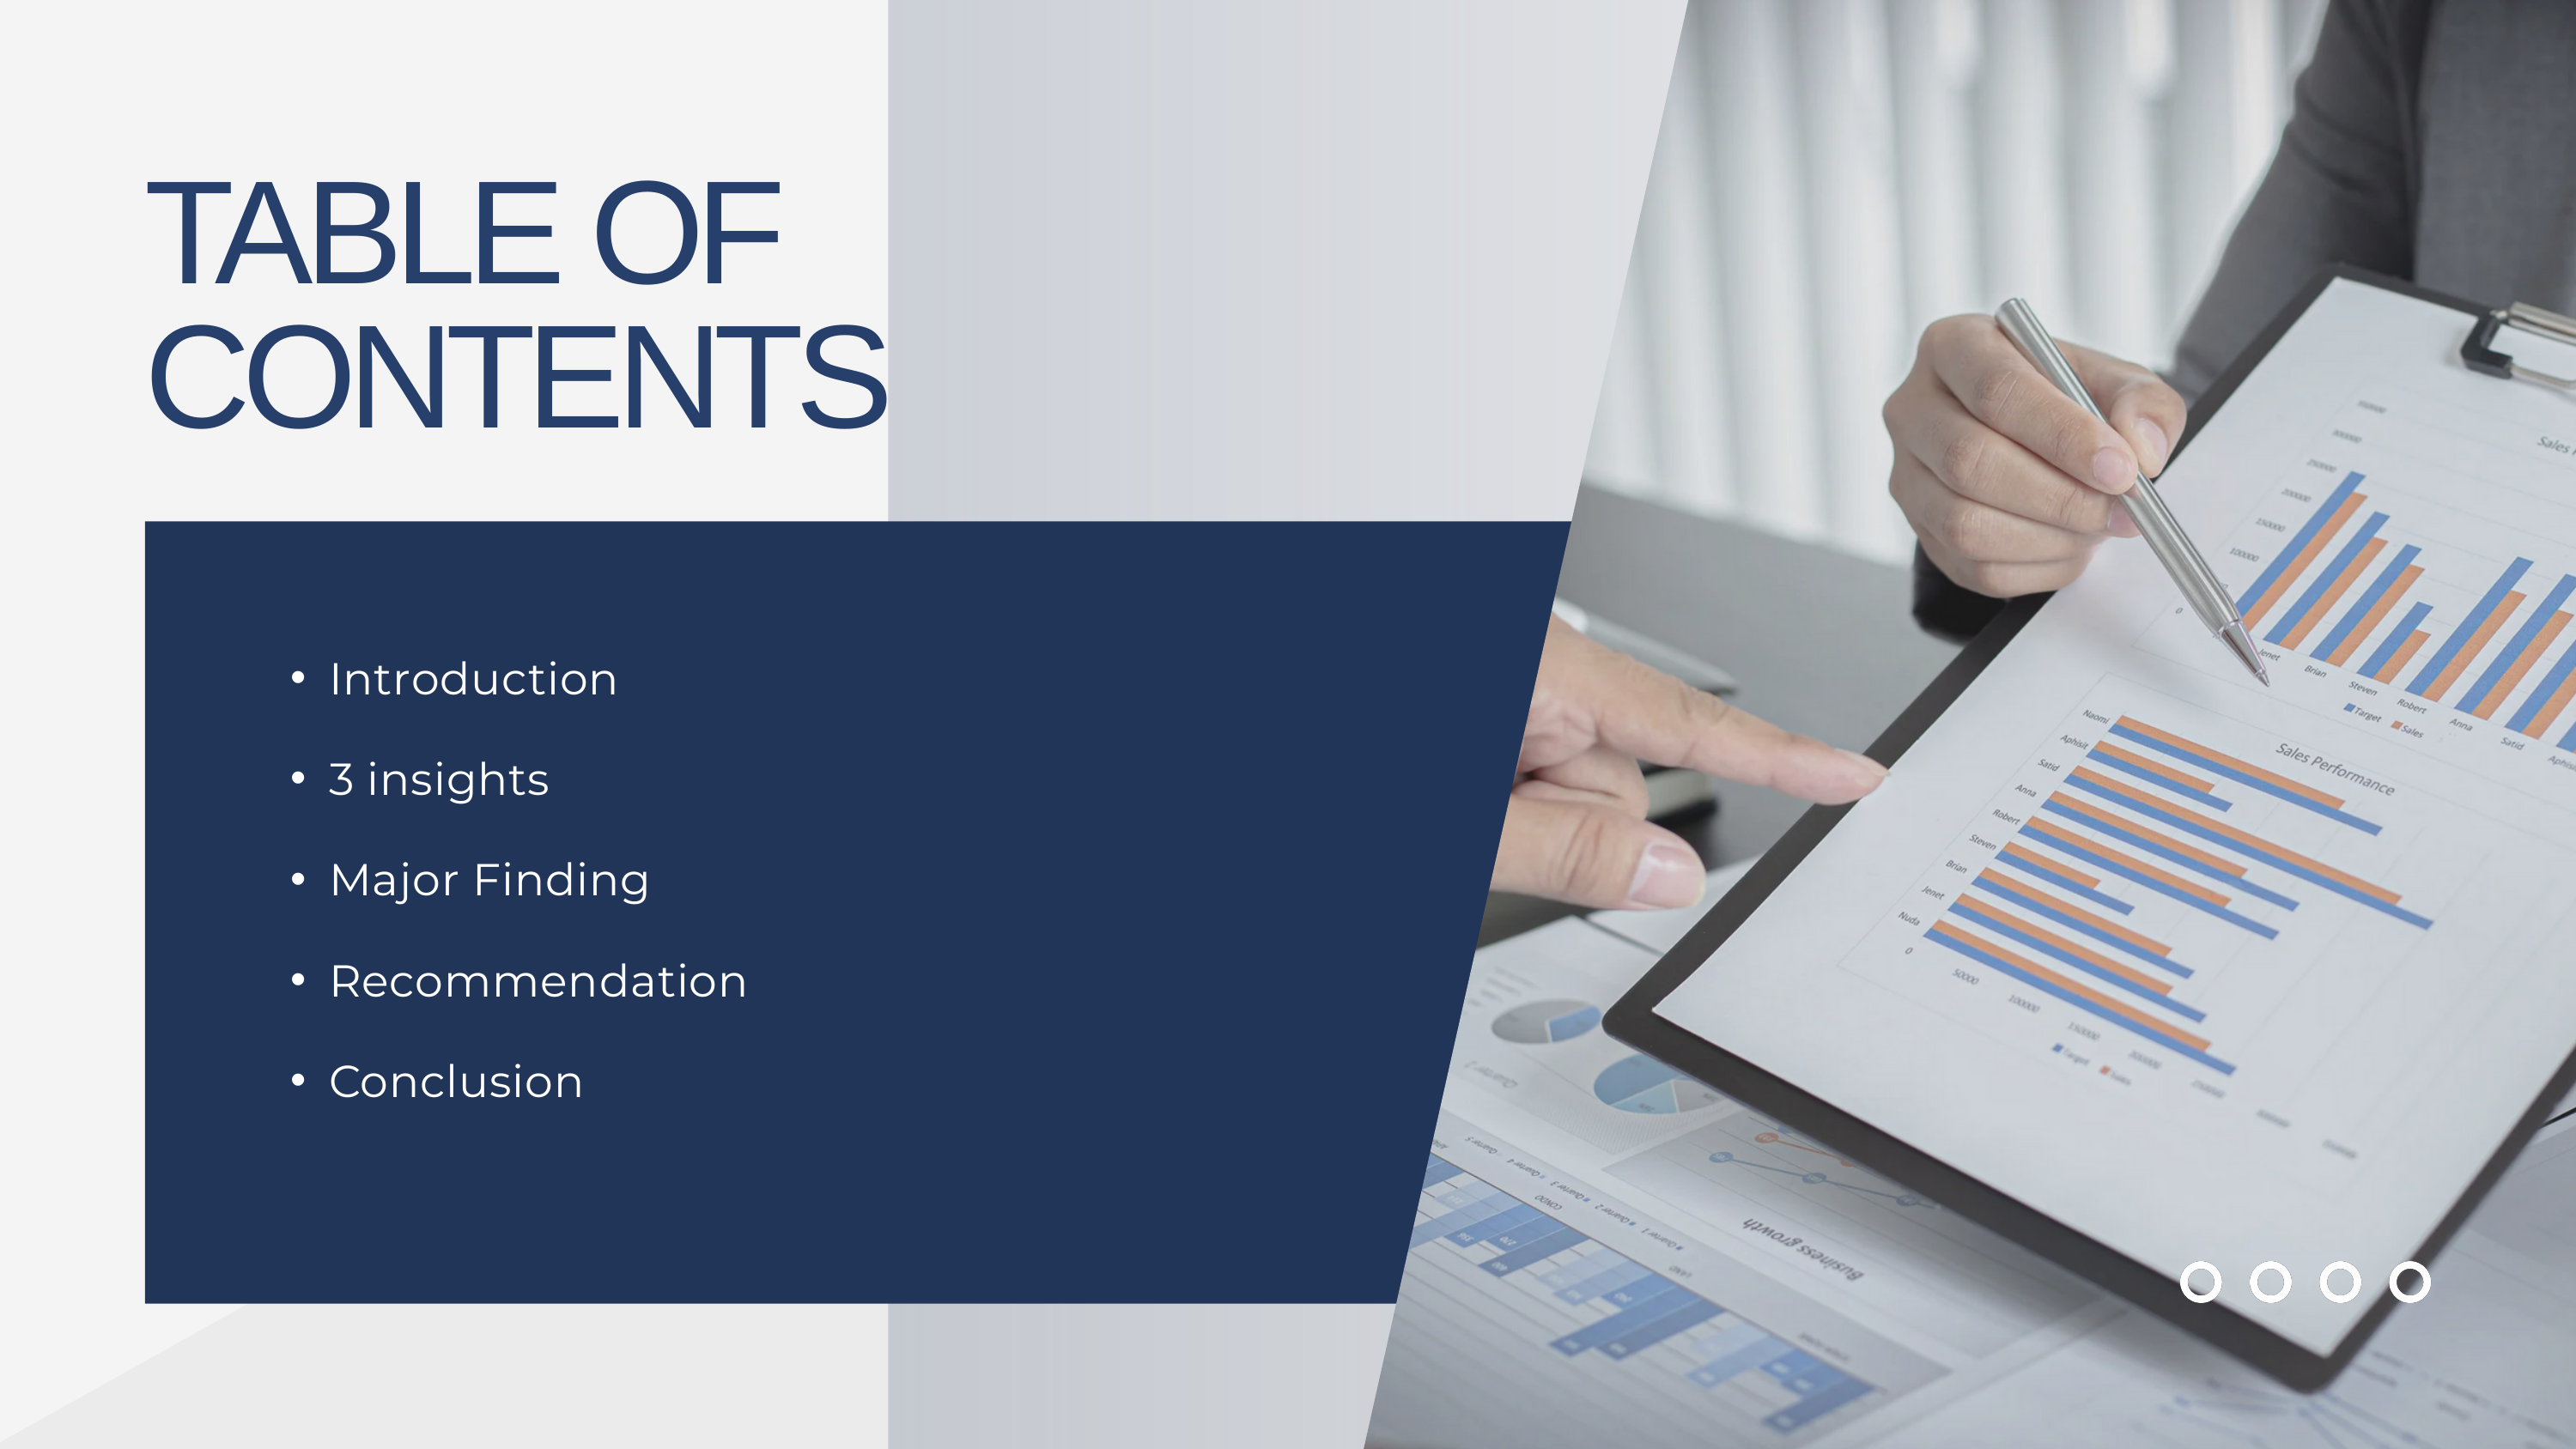

TABLE OF CONTENTS

Introduction
3 insights
Major Finding
Recommendation
Conclusion